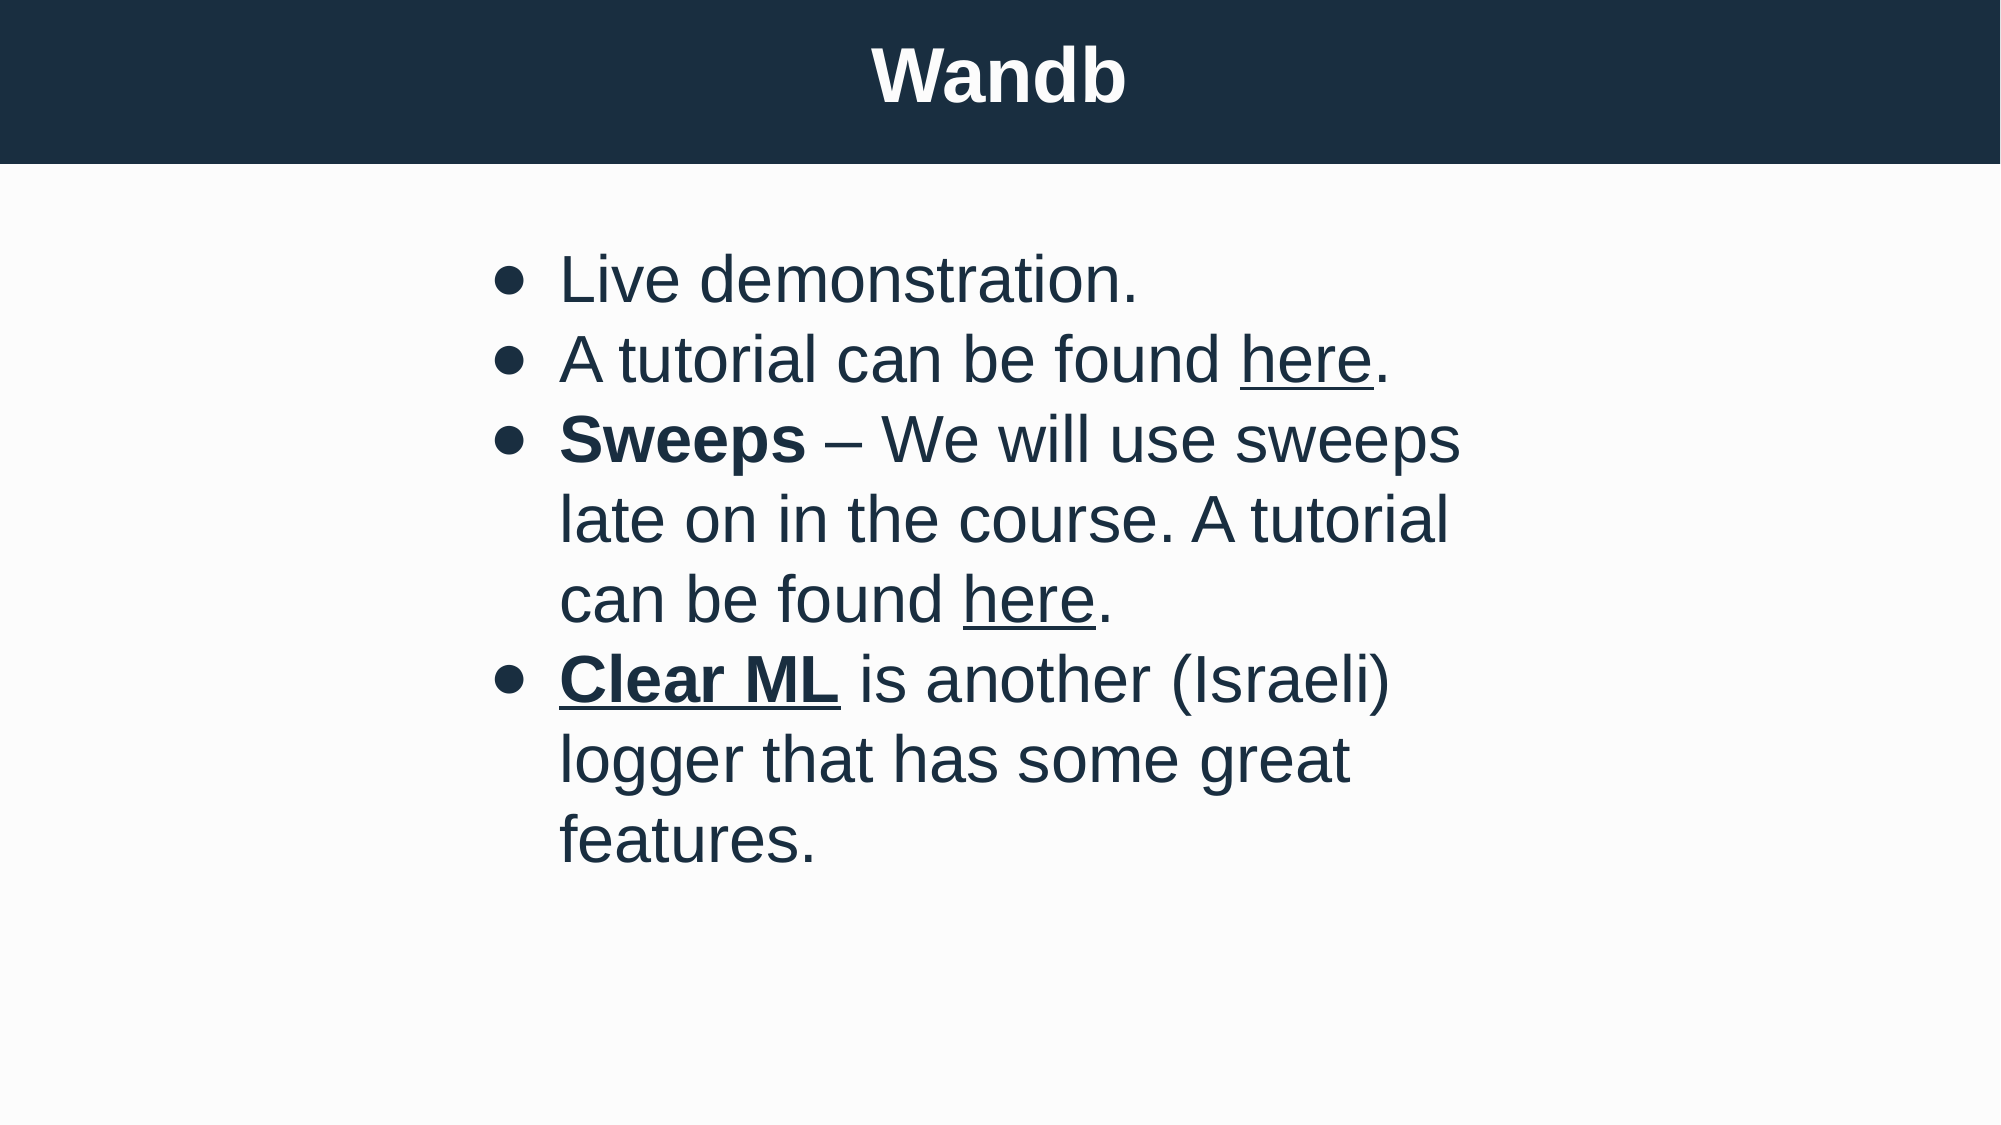

# Wandb
Live demonstration.
A tutorial can be found here.
Sweeps – We will use sweeps late on in the course. A tutorial can be found here.
Clear ML is another (Israeli) logger that has some great features.